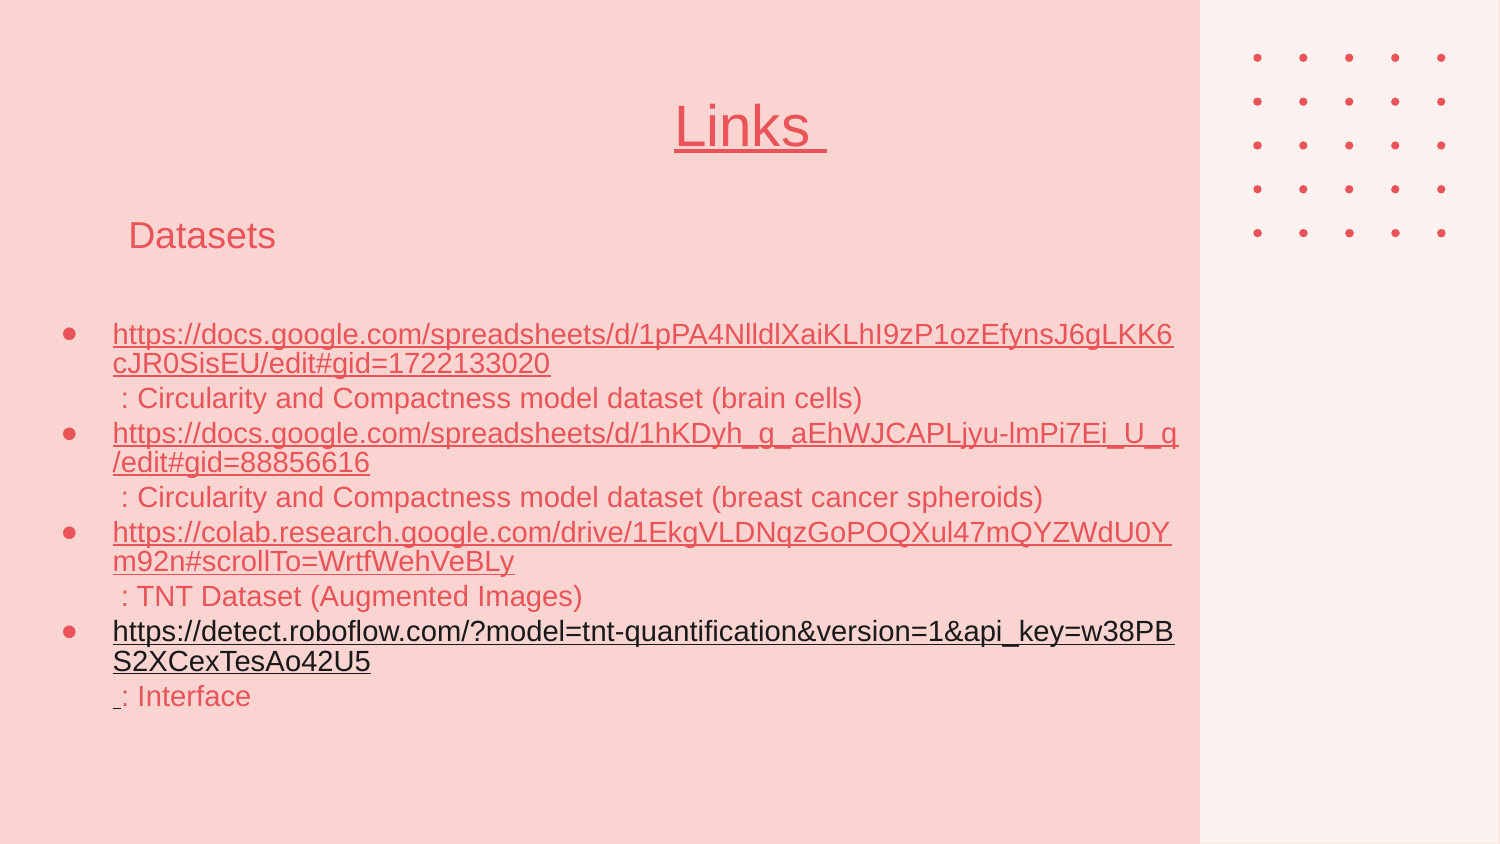

# Links
Datasets
https://docs.google.com/spreadsheets/d/1pPA4NlldlXaiKLhI9zP1ozEfynsJ6gLKK6cJR0SisEU/edit#gid=1722133020 : Circularity and Compactness model dataset (brain cells)
https://docs.google.com/spreadsheets/d/1hKDyh_g_aEhWJCAPLjyu-lmPi7Ei_U_q/edit#gid=88856616 : Circularity and Compactness model dataset (breast cancer spheroids)
https://colab.research.google.com/drive/1EkgVLDNqzGoPOQXul47mQYZWdU0Ym92n#scrollTo=WrtfWehVeBLy : TNT Dataset (Augmented Images)
https://detect.roboflow.com/?model=tnt-quantification&version=1&api_key=w38PBS2XCexTesAo42U5 : Interface